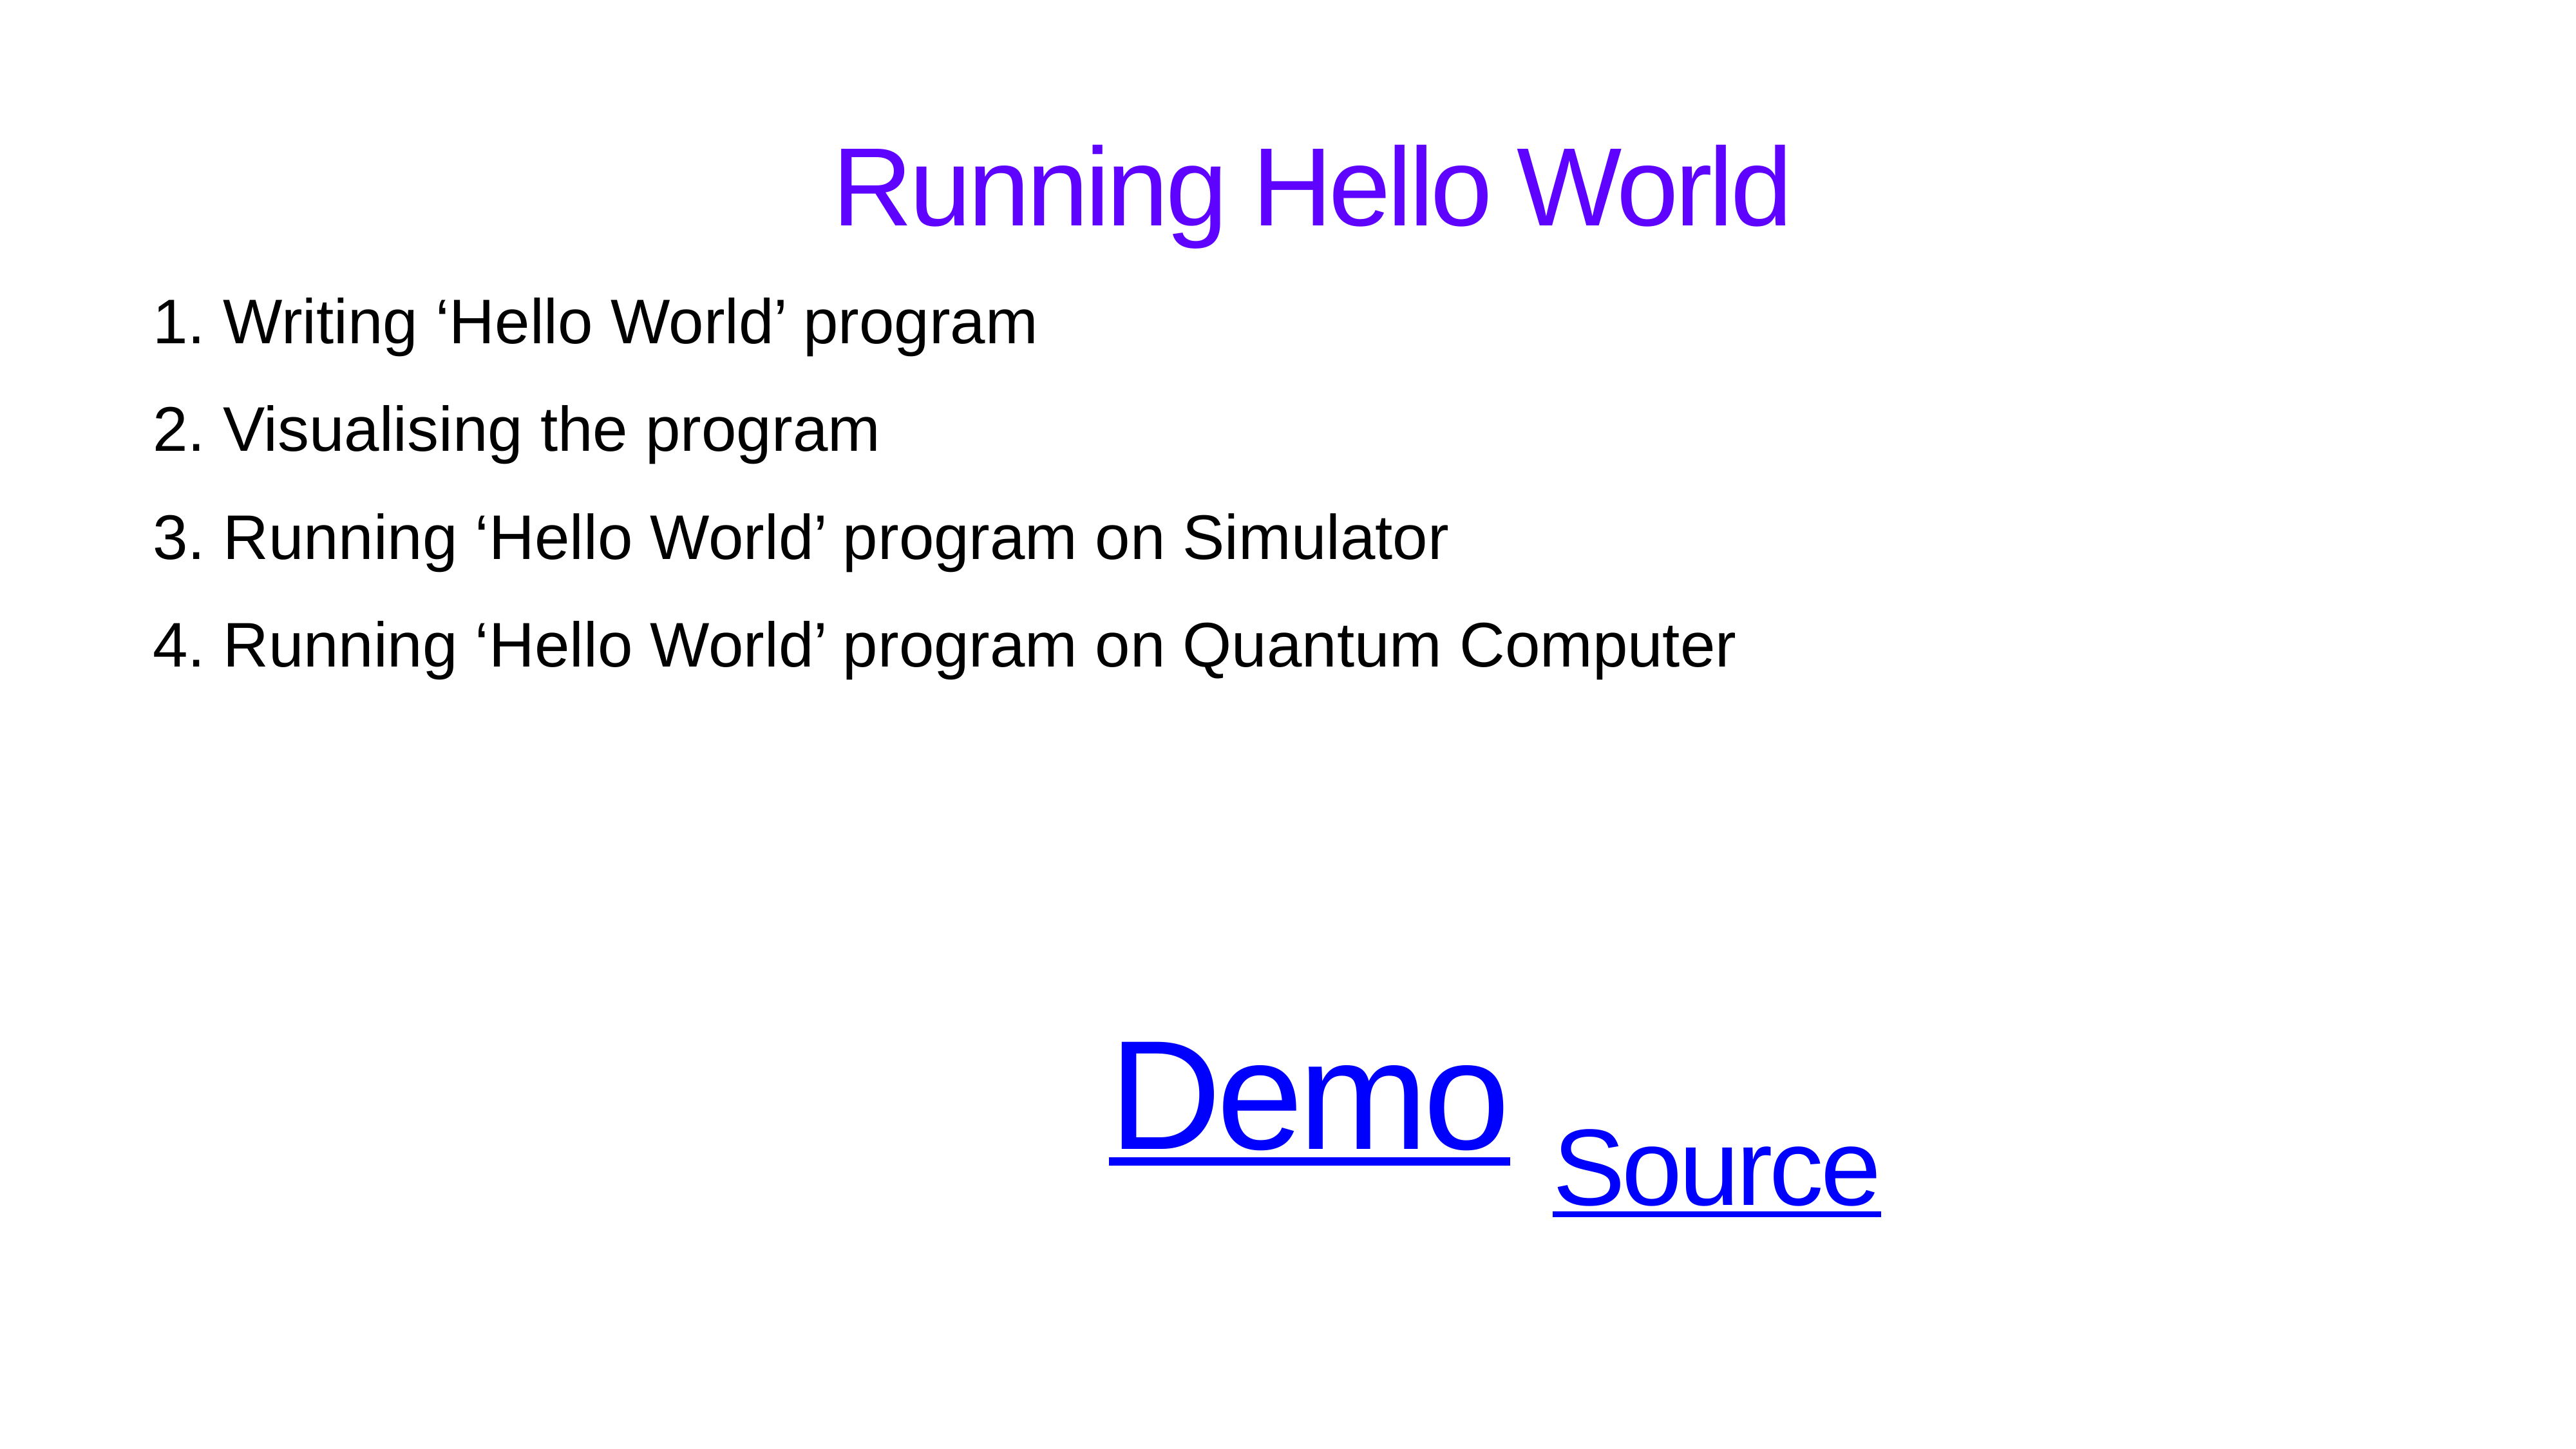

# Running Hello World
 Writing ‘Hello World’ program
 Visualising the program
 Running ‘Hello World’ program on Simulator
 Running ‘Hello World’ program on Quantum Computer
 Demo
Source